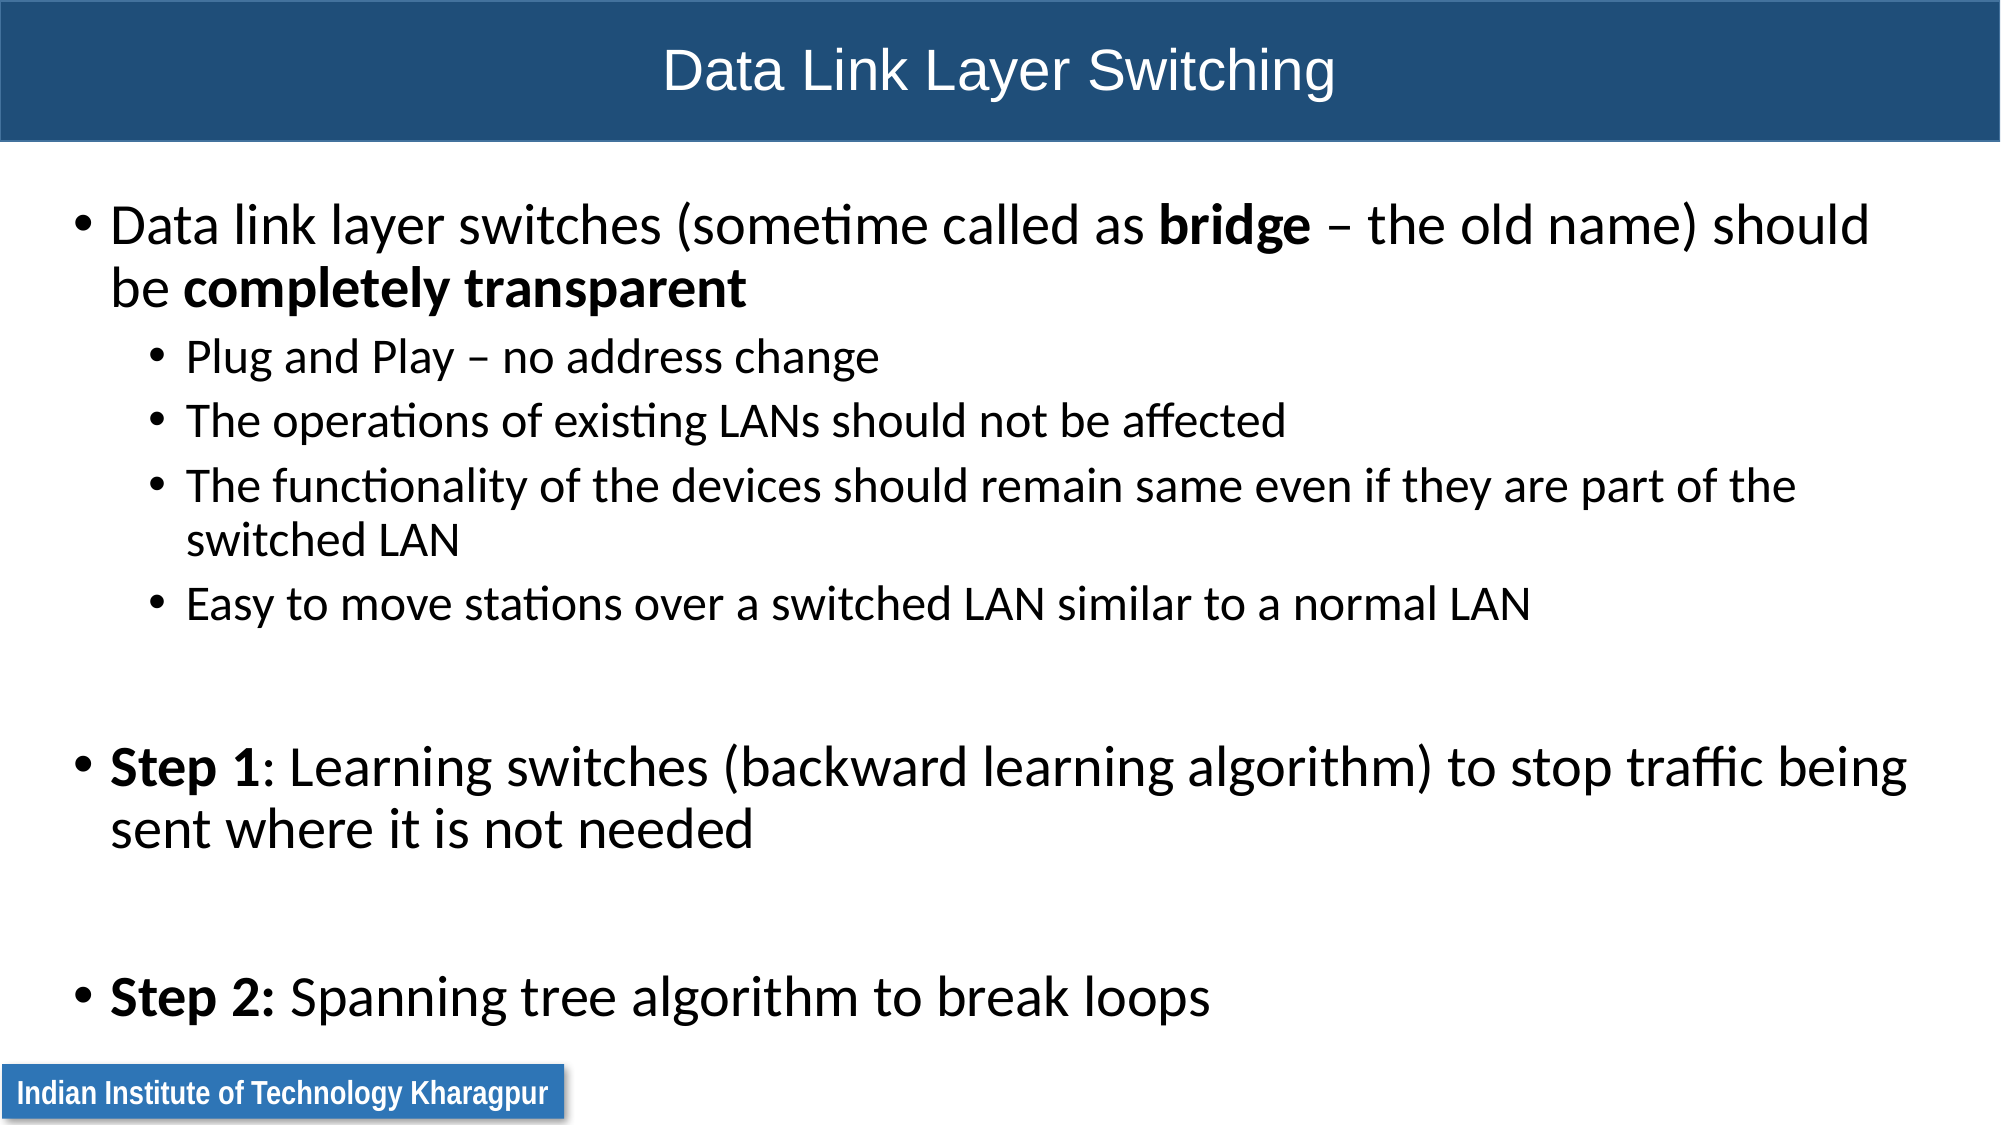

# Data Link Layer Switching
Data link layer switches (sometime called as bridge – the old name) should be completely transparent
Plug and Play – no address change
The operations of existing LANs should not be affected
The functionality of the devices should remain same even if they are part of the switched LAN
Easy to move stations over a switched LAN similar to a normal LAN

Step 1: Learning switches (backward learning algorithm) to stop traffic being sent where it is not needed

Step 2: Spanning tree algorithm to break loops